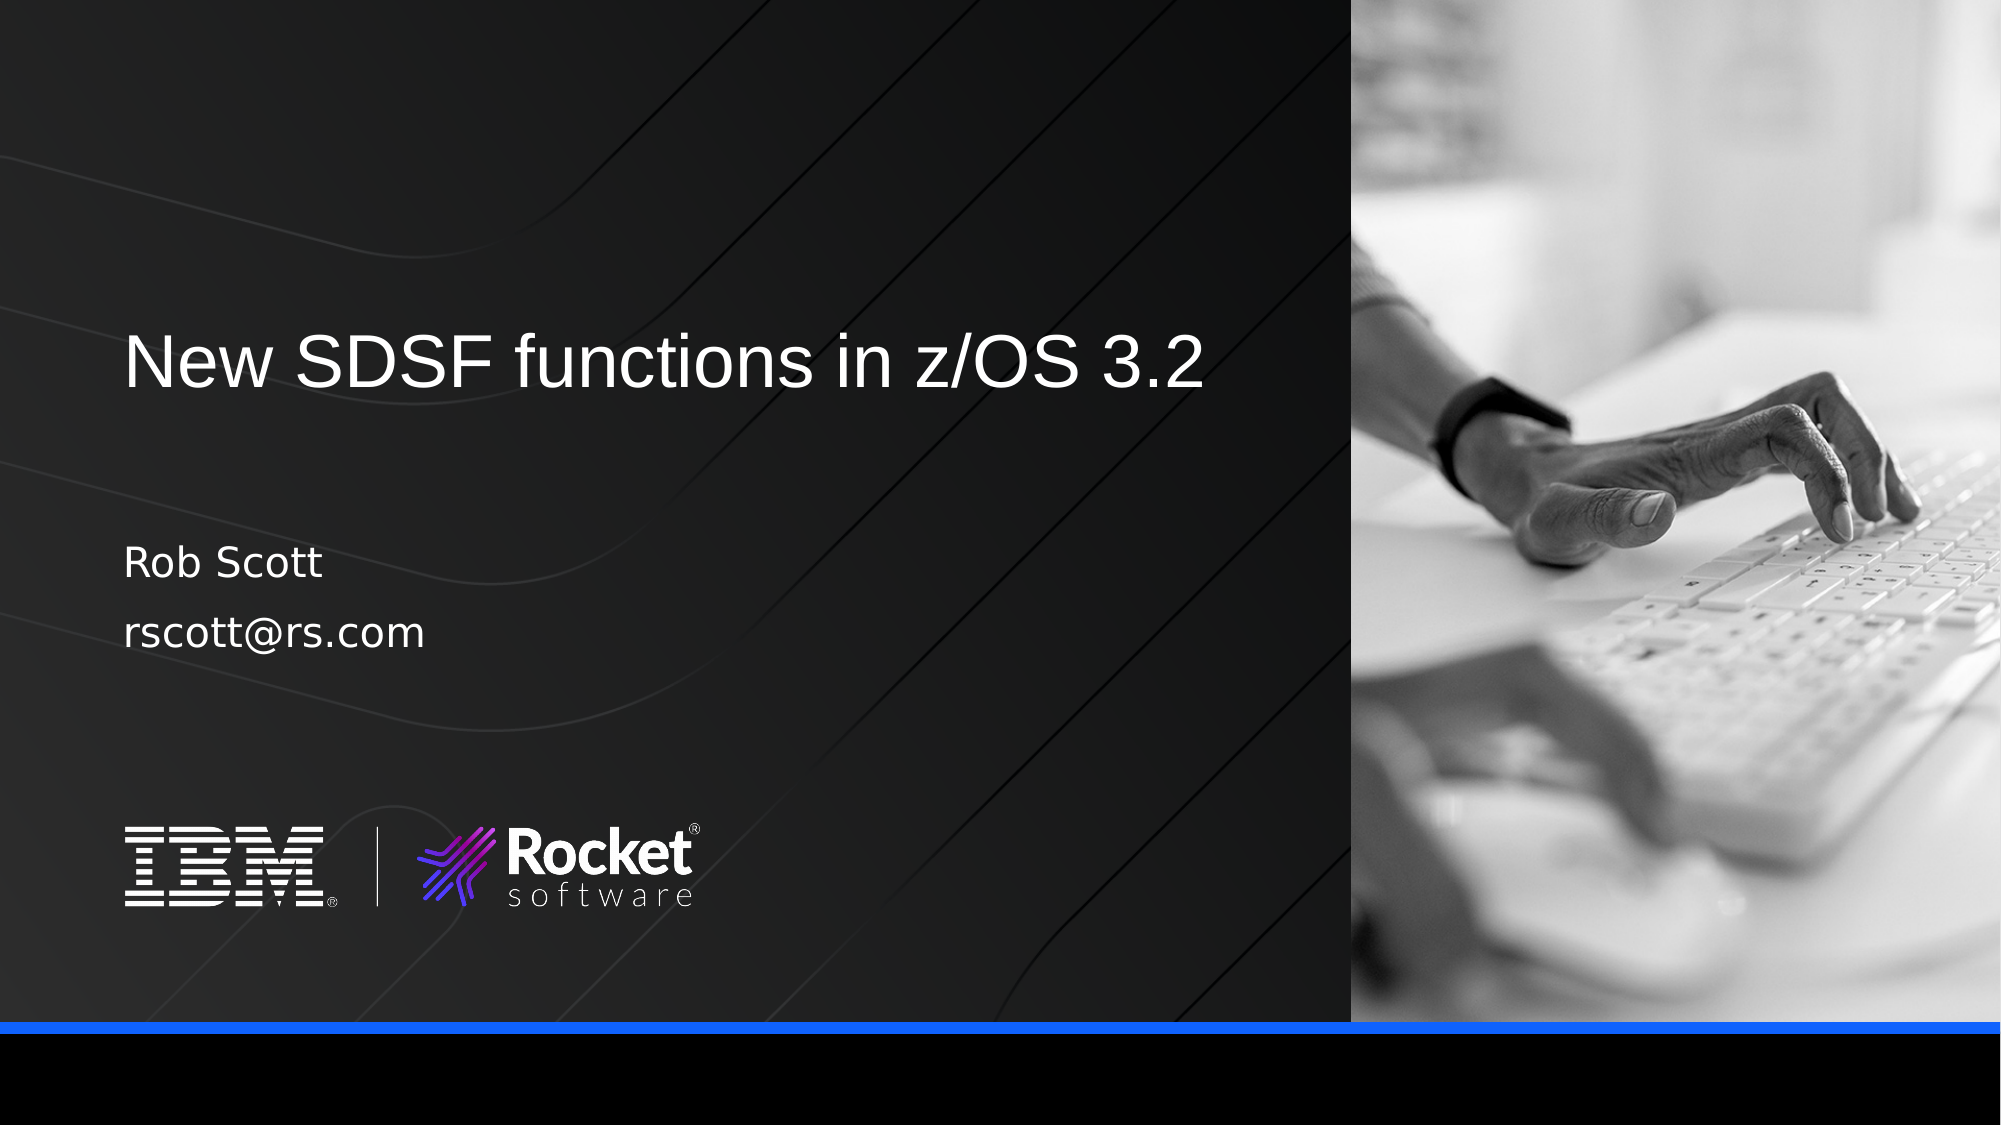

# New SDSF functions in z/OS 3.2
Rob Scott
rscott@rs.com